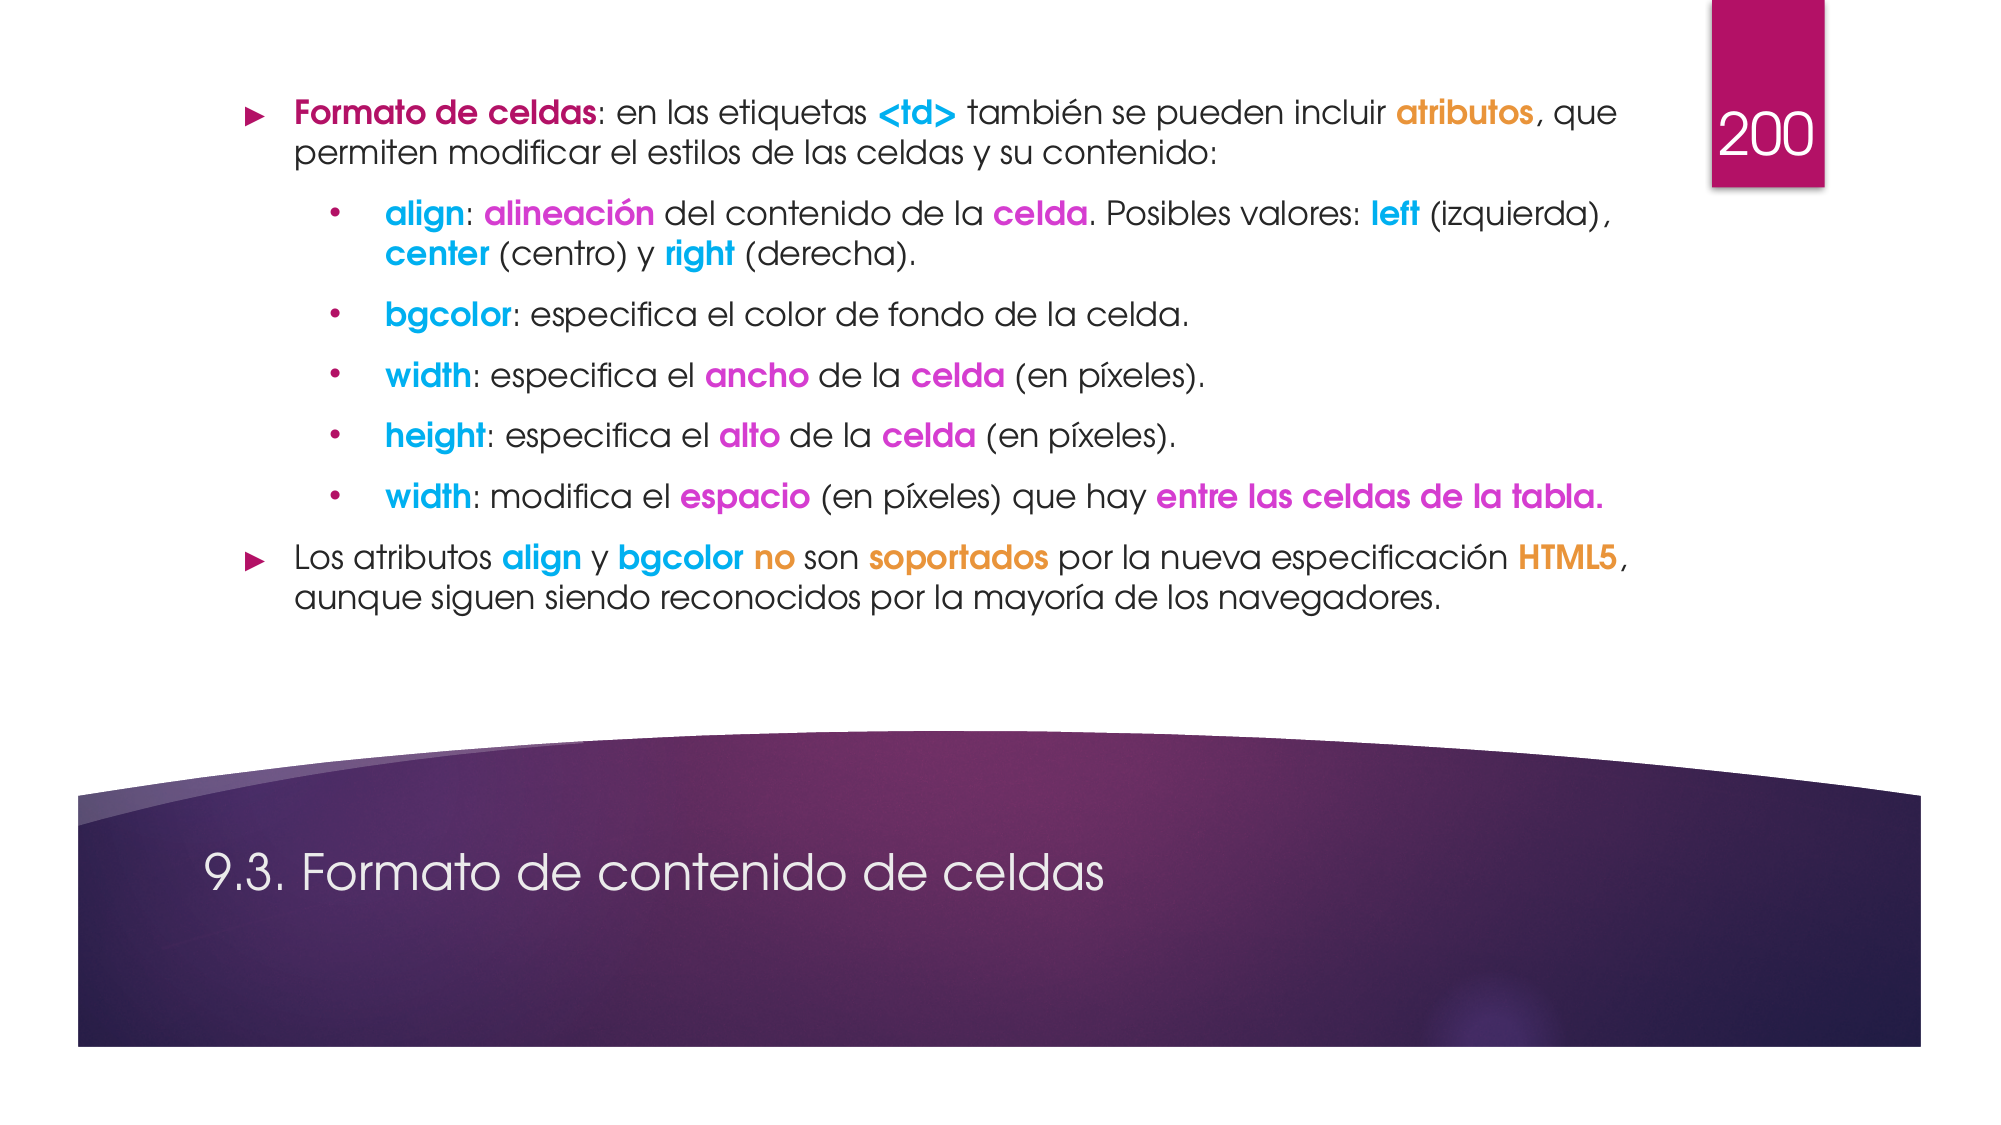

200
Formato de celdas: en las etiquetas <td> también se pueden incluir atributos, que permiten modificar el estilos de las celdas y su contenido:
align: alineación del contenido de la celda. Posibles valores: left (izquierda), center (centro) y right (derecha).
bgcolor: especifica el color de fondo de la celda.
width: especifica el ancho de la celda (en píxeles).
height: especifica el alto de la celda (en píxeles).
width: modifica el espacio (en píxeles) que hay entre las celdas de la tabla.
Los atributos align y bgcolor no son soportados por la nueva especificación HTML5, aunque siguen siendo reconocidos por la mayoría de los navegadores.
# 9.3. Formato de contenido de celdas